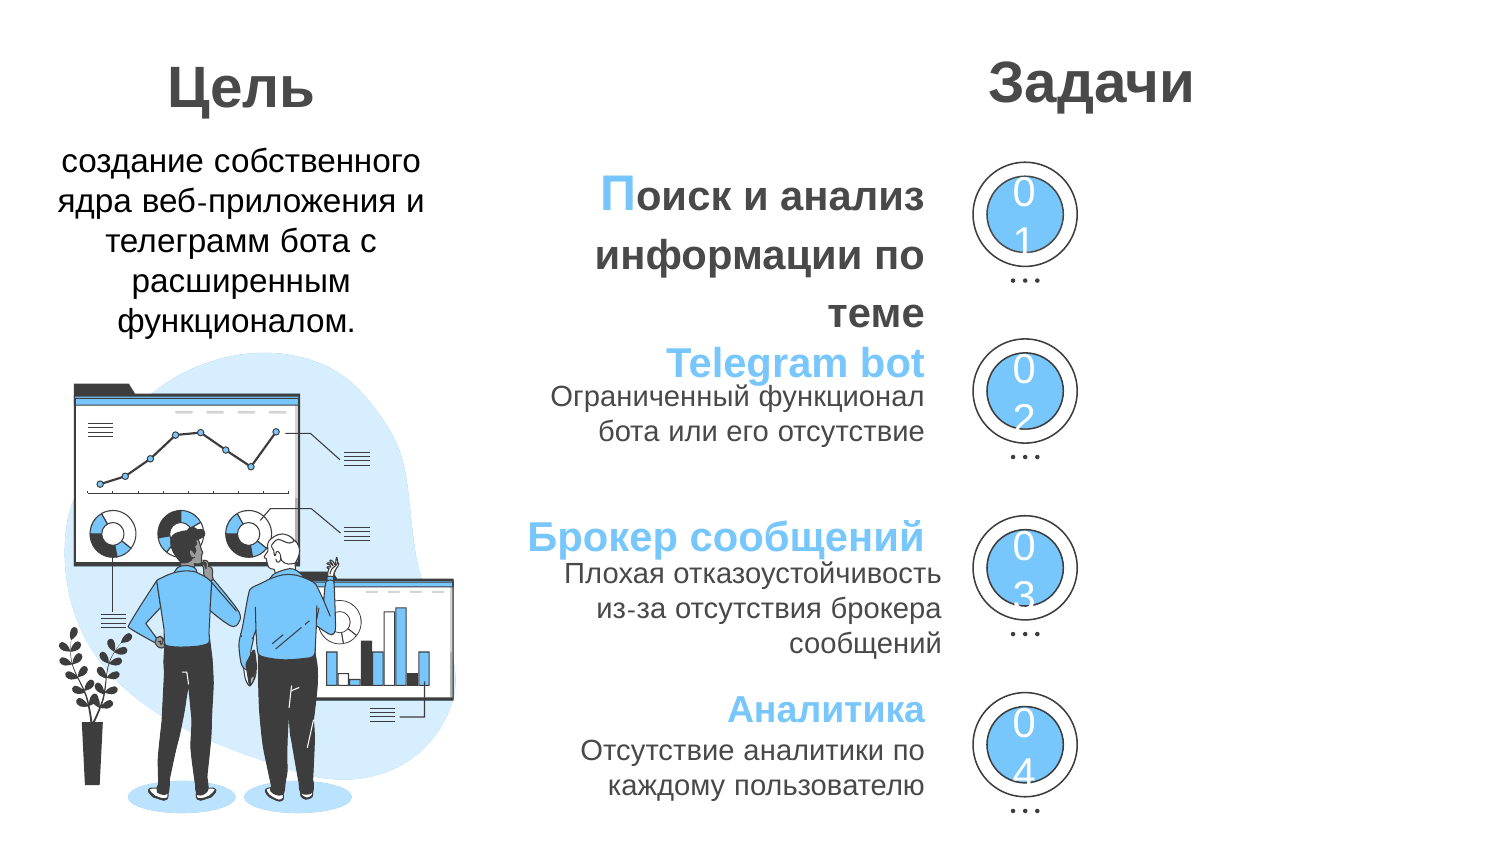

Задачи
Цель
создание собственного ядра веб-приложения и телеграмм бота с расширенным функционалом.
Поиск и анализ информации по теме

01
Telegram bot

Ограниченный функционал бота или его отсутствие
02
Брокер сообщений

Плохая отказоустойчивость из-за отсутствия брокера сообщений
03
Аналитика

Отсутствие аналитики по каждому пользователю
04